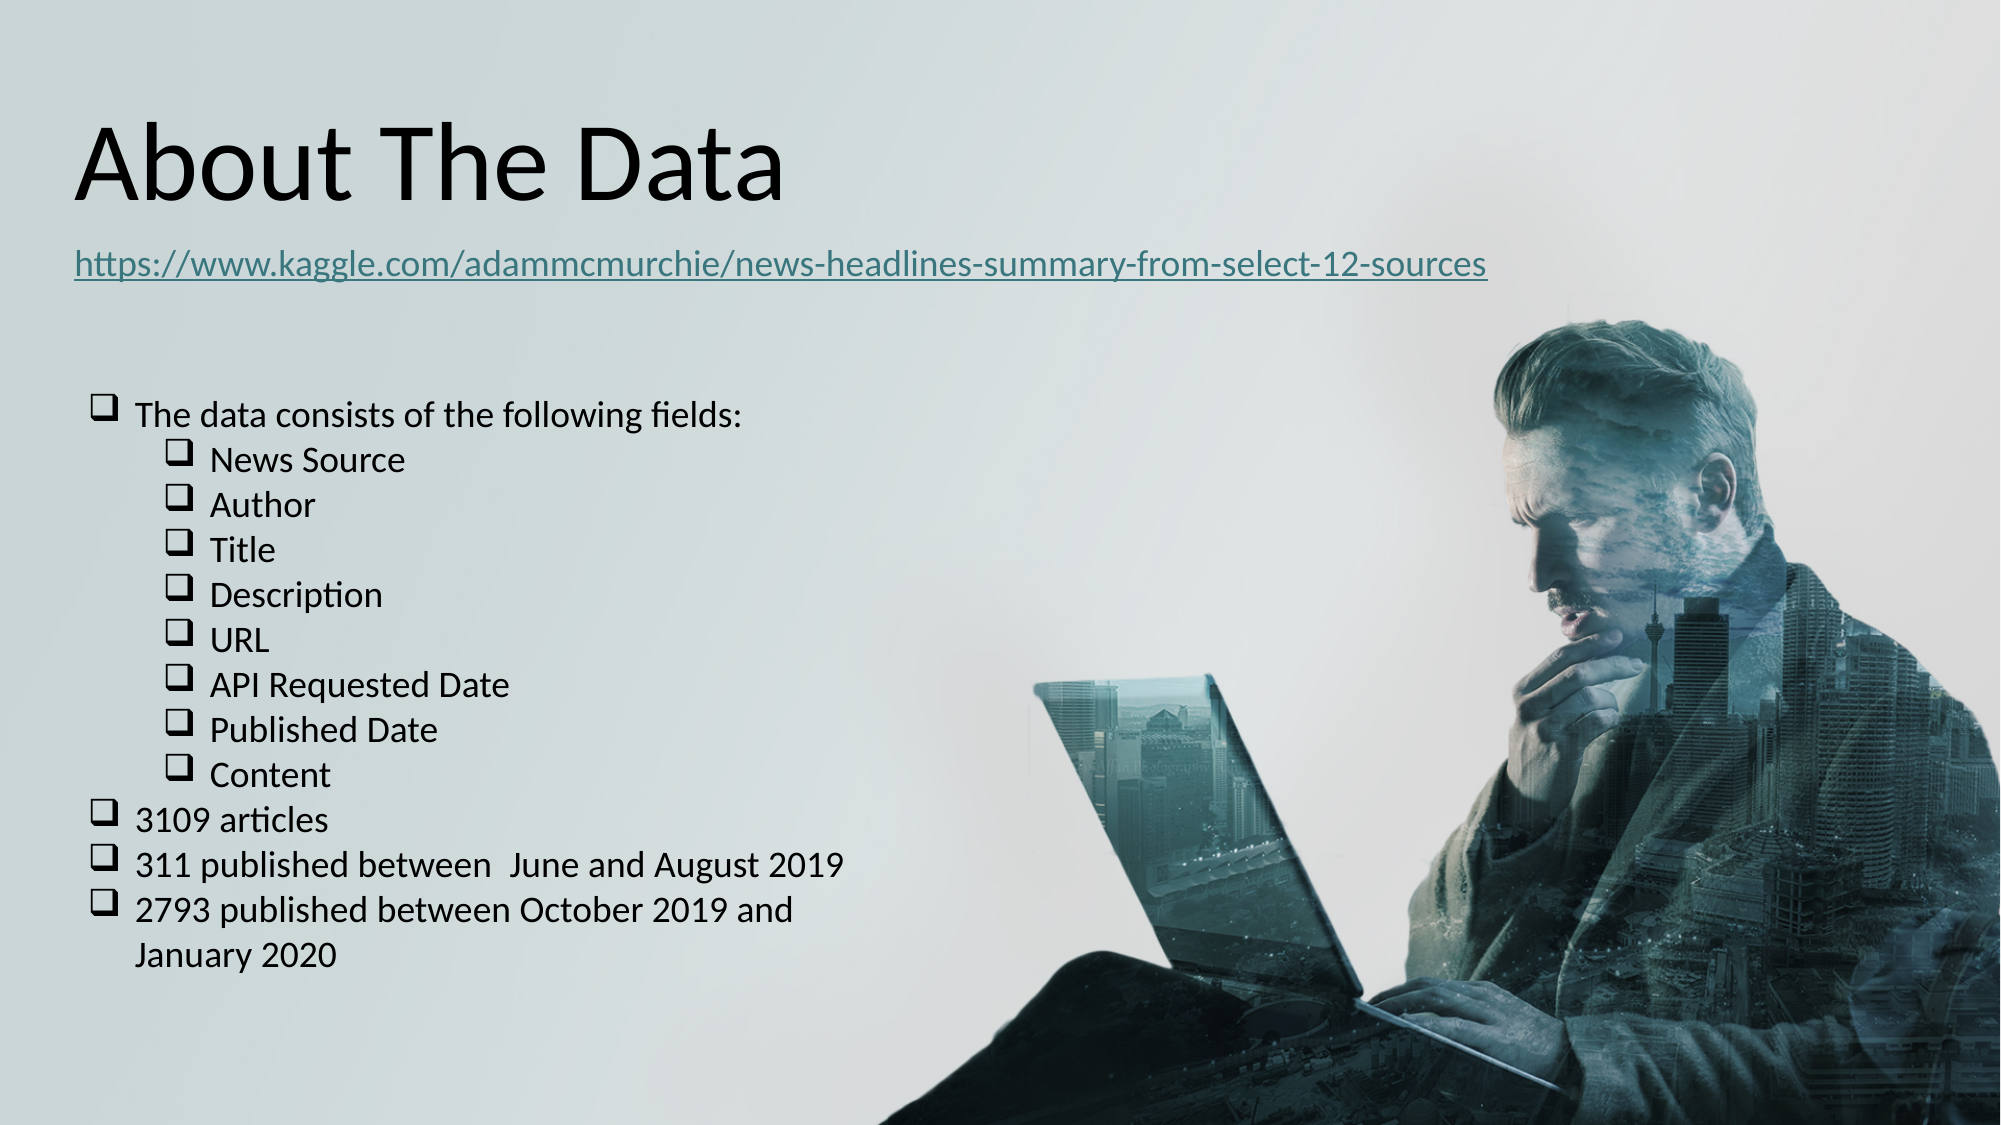

About The Data
https://www.kaggle.com/adammcmurchie/news-headlines-summary-from-select-12-sources
The data consists of the following fields:
News Source
Author
Title
Description
URL
API Requested Date
Published Date
Content
3109 articles
311 published between  June and August 2019
2793 published between October 2019 and January 2020